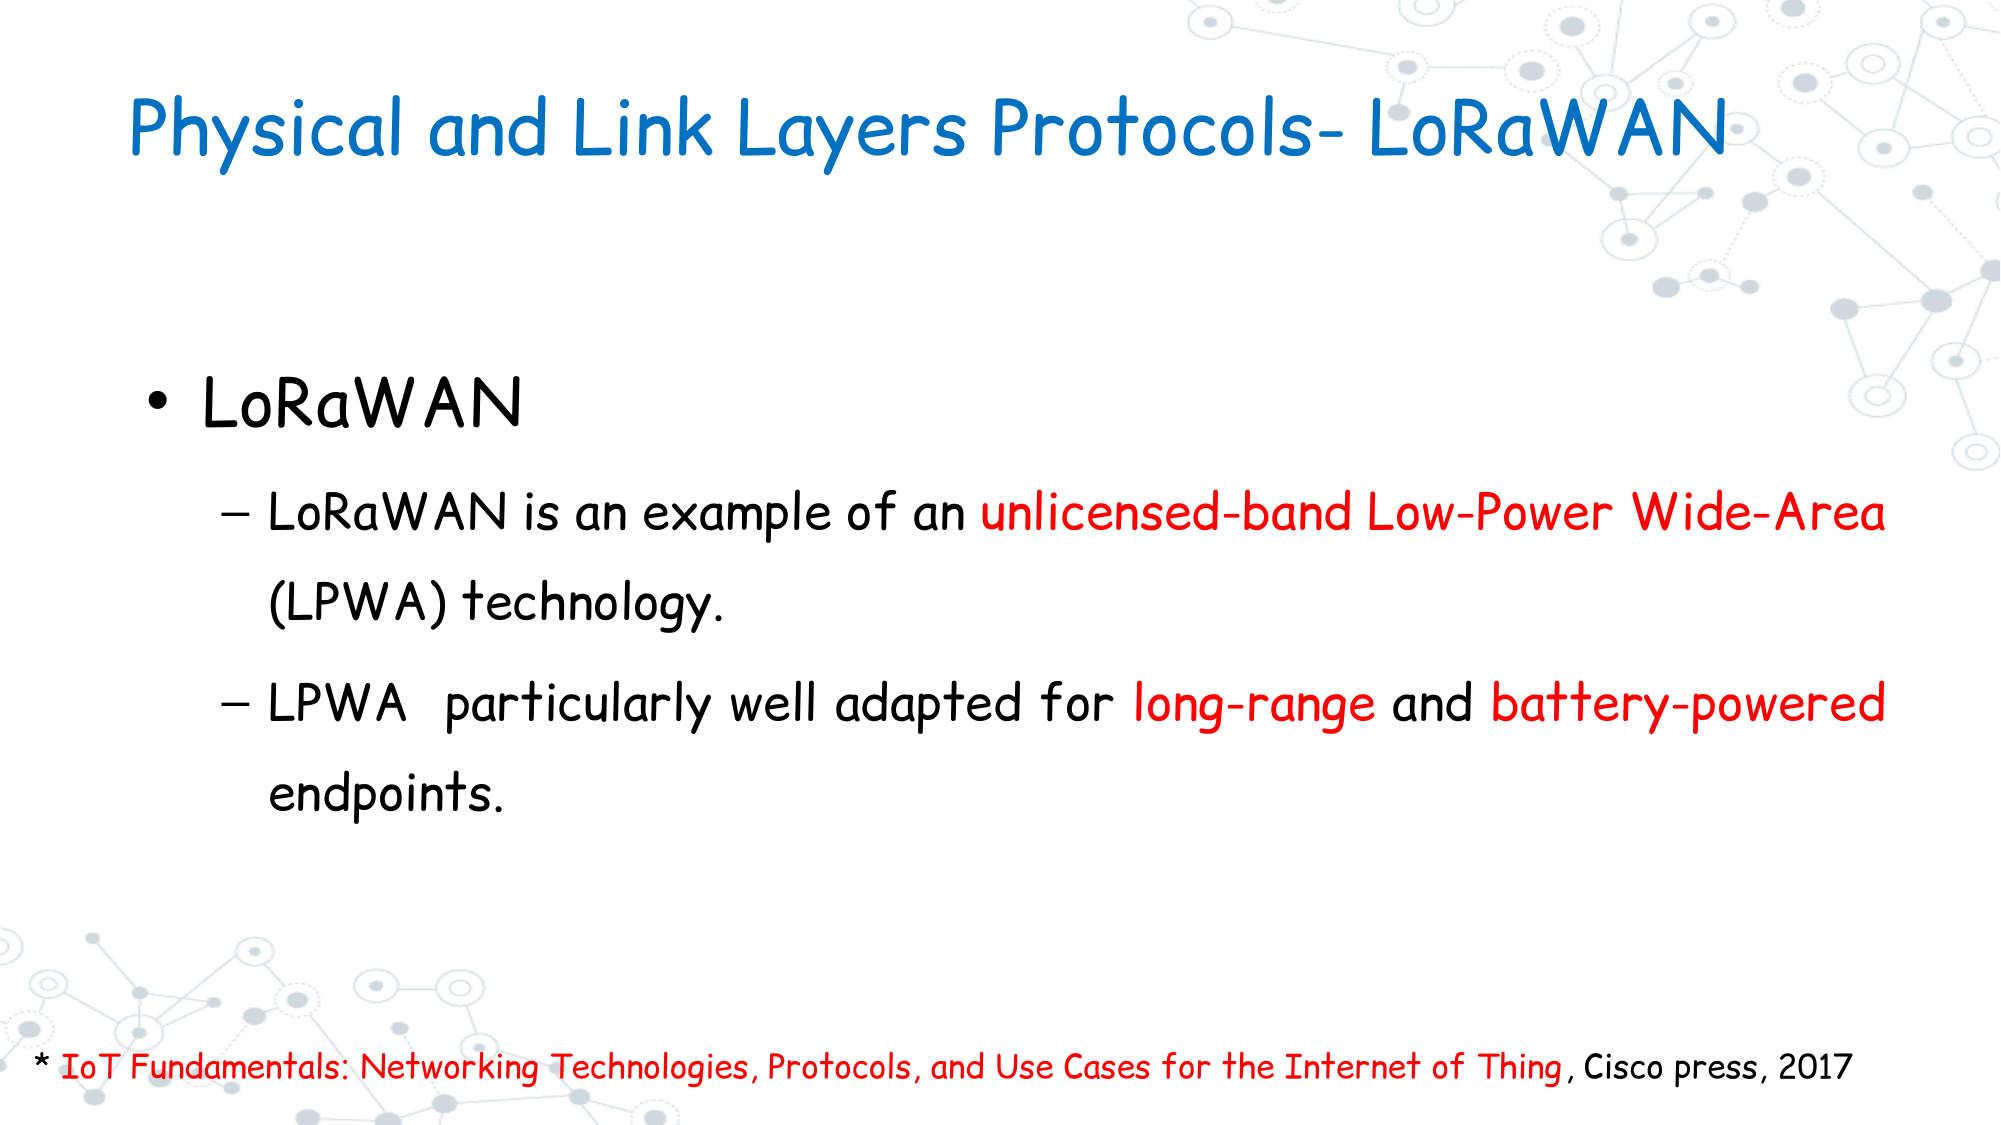

# Physical and Link Layers Protocols- LoRaWAN
LoRaWAN
LoRaWAN is an example of an unlicensed-band Low-Power Wide-Area (LPWA) technology.
LPWA  particularly well adapted for long-range and battery-powered endpoints.
* IoT Fundamentals: Networking Technologies, Protocols, and Use Cases for the Internet of Thing, Cisco press, 2017